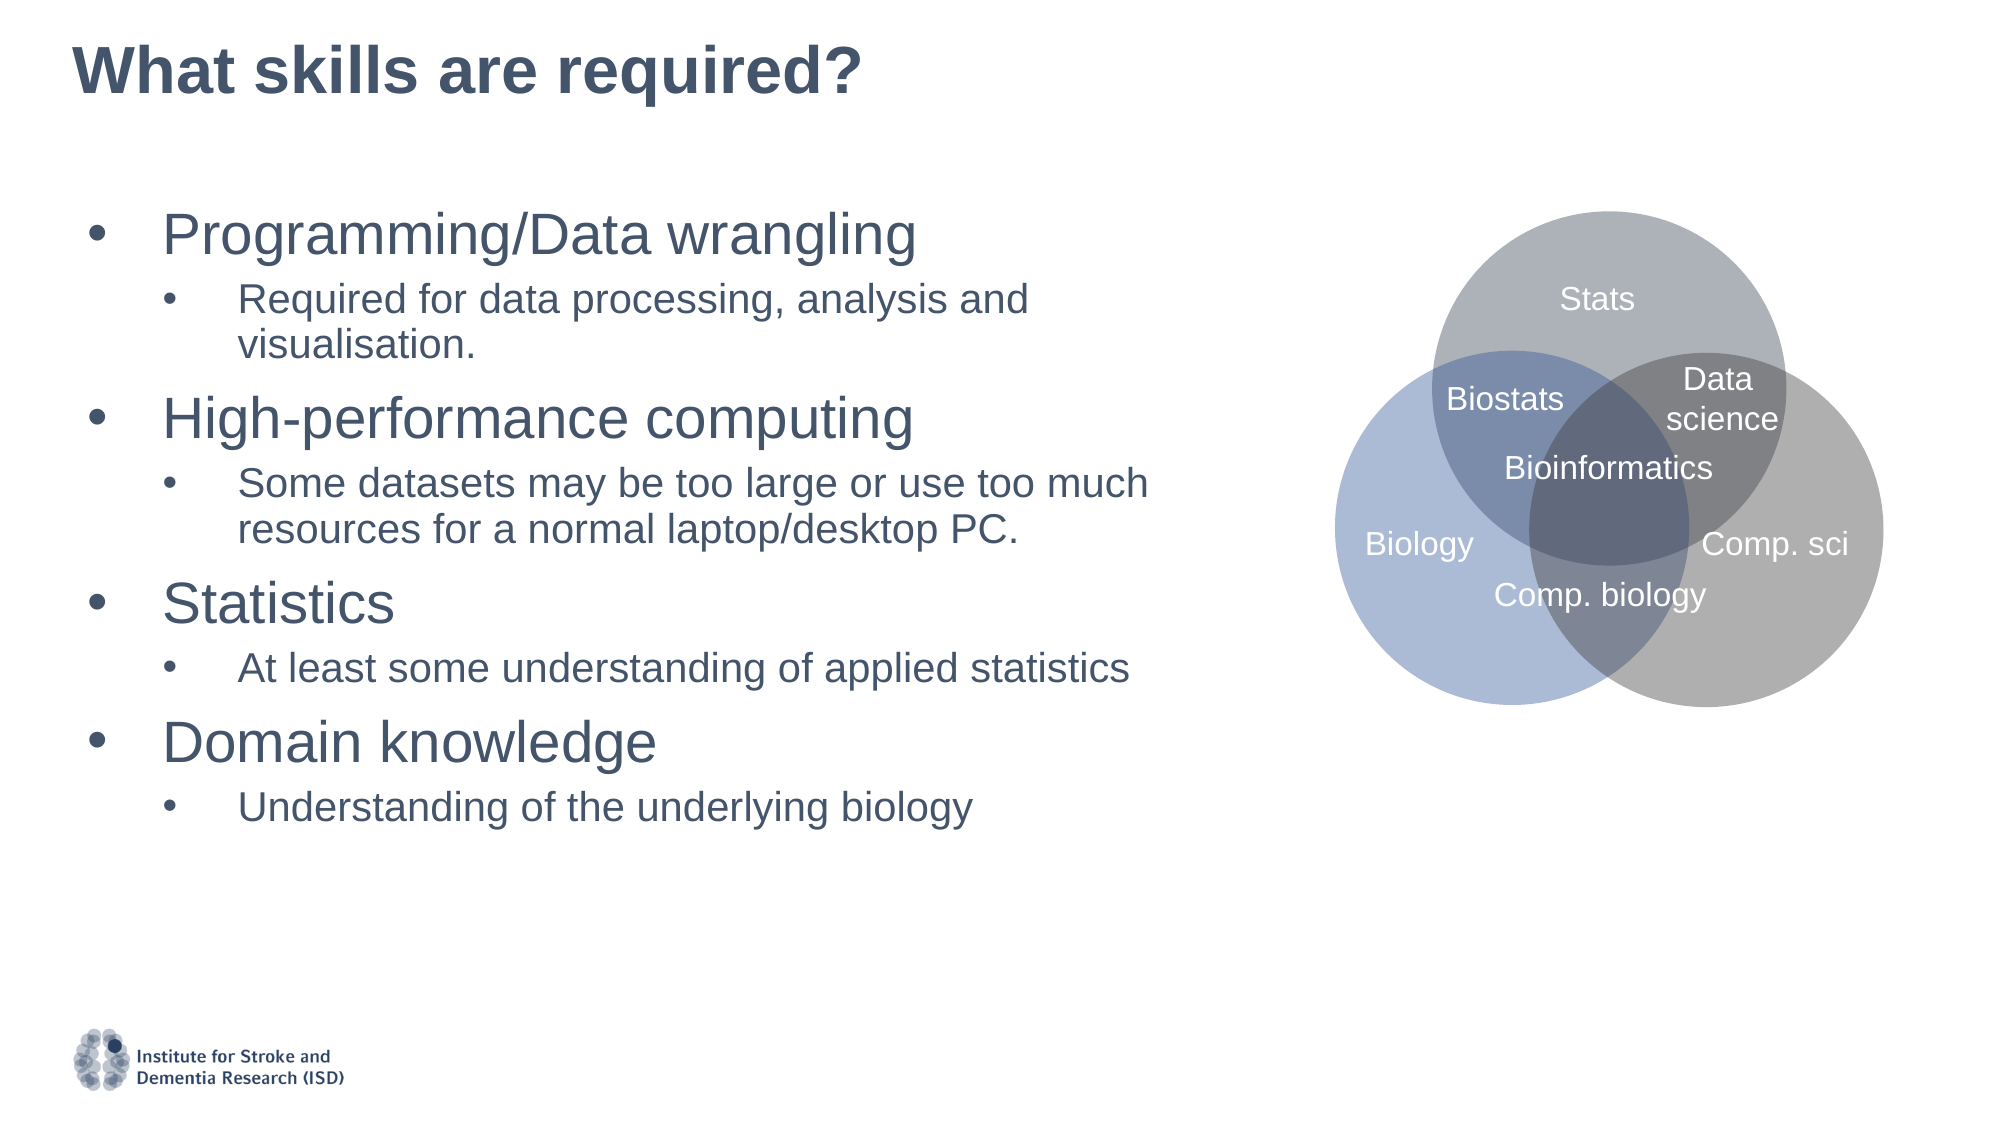

# What skills are required?
Programming/Data wrangling
Required for data processing, analysis and visualisation.
High-performance computing
Some datasets may be too large or use too much resources for a normal laptop/desktop PC.
Statistics
At least some understanding of applied statistics
Domain knowledge
Understanding of the underlying biology

Stats
Data
science

Biostats
Bioinformatics
Biology
Comp. sci
Comp. biology